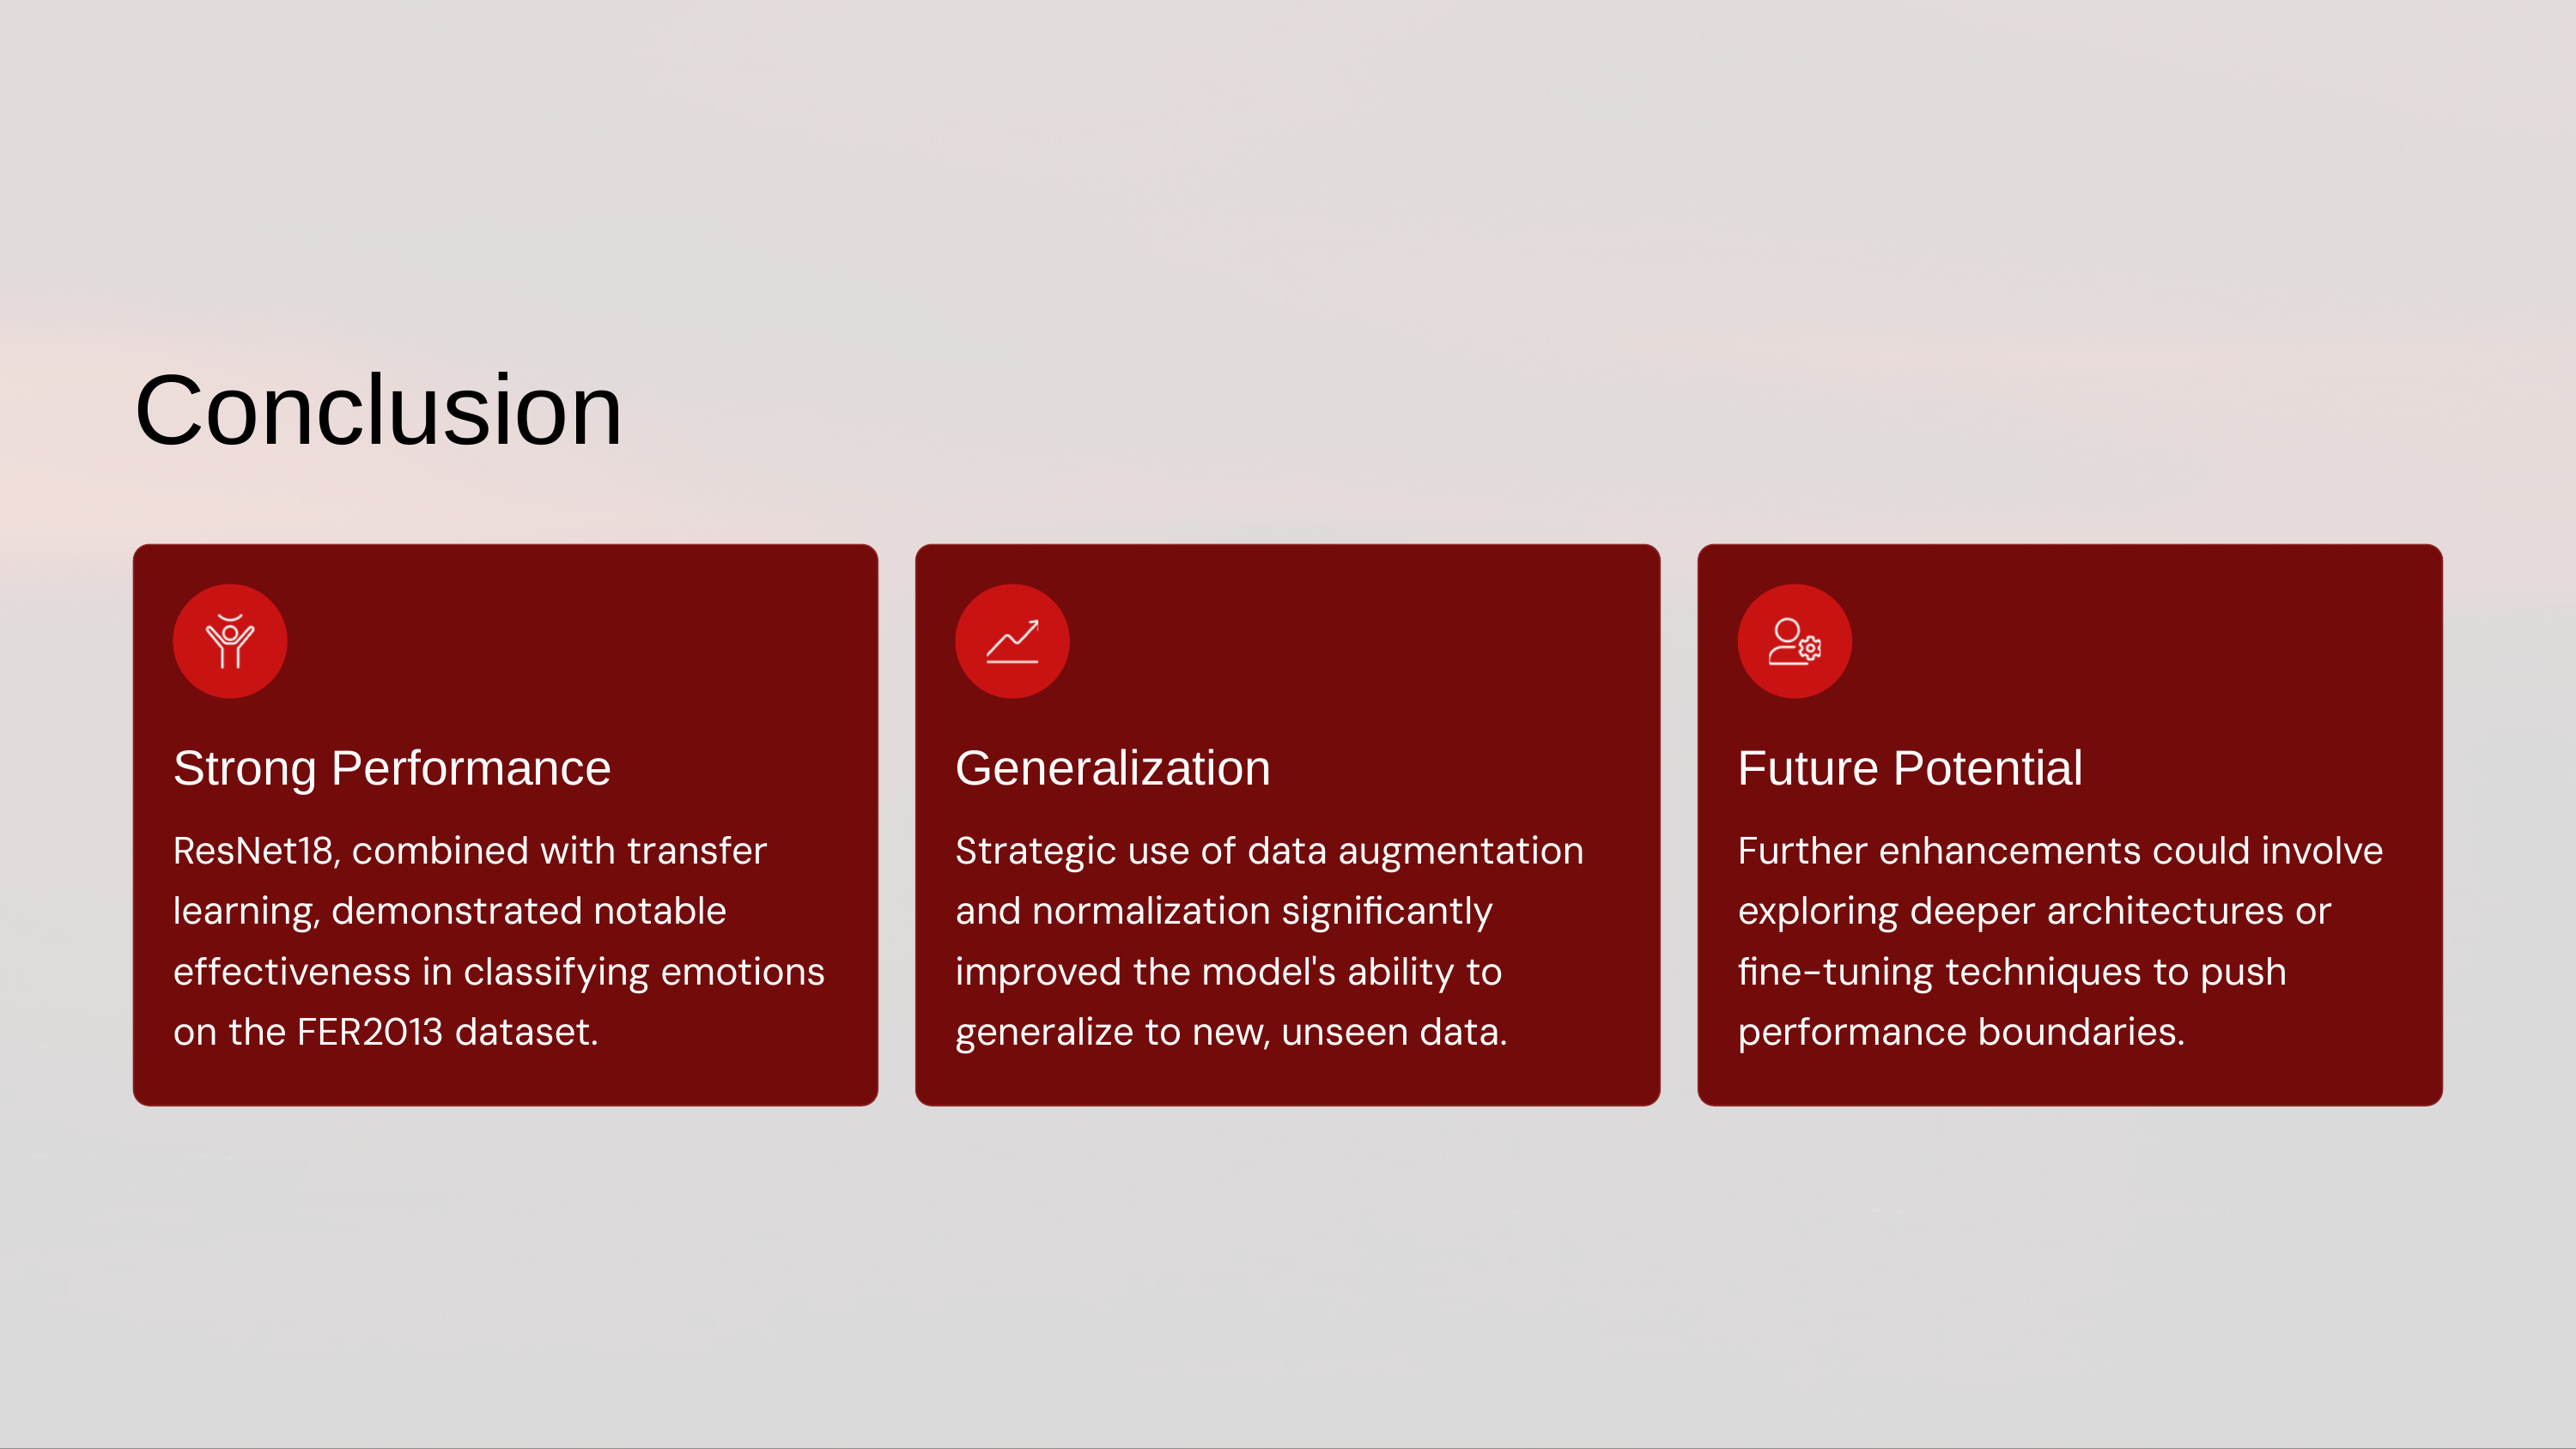

Conclusion

Strong Performance
Generalization
Future Potential
ResNet18, combined with transfer learning, demonstrated notable effectiveness in classifying emotions on the FER2013 dataset.
Strategic use of data augmentation and normalization significantly improved the model's ability to generalize to new, unseen data.
Further enhancements could involve exploring deeper architectures or fine-tuning techniques to push performance boundaries.